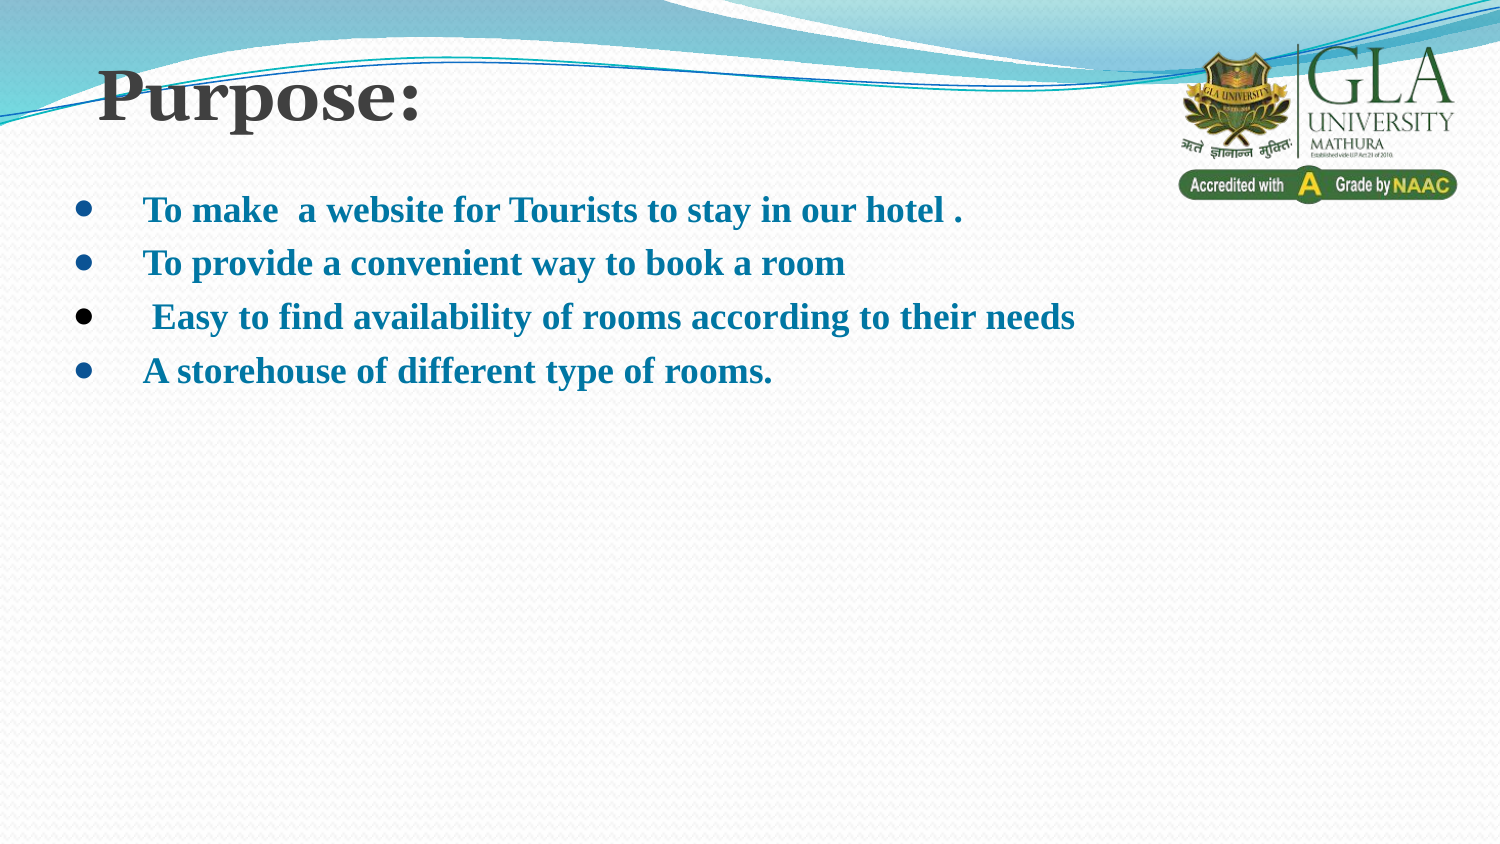

Purpose:

To make  a website for Tourists to stay in our hotel .
To provide a convenient way to book a room
 Easy to find availability of rooms according to their needs
A storehouse of different type of rooms.